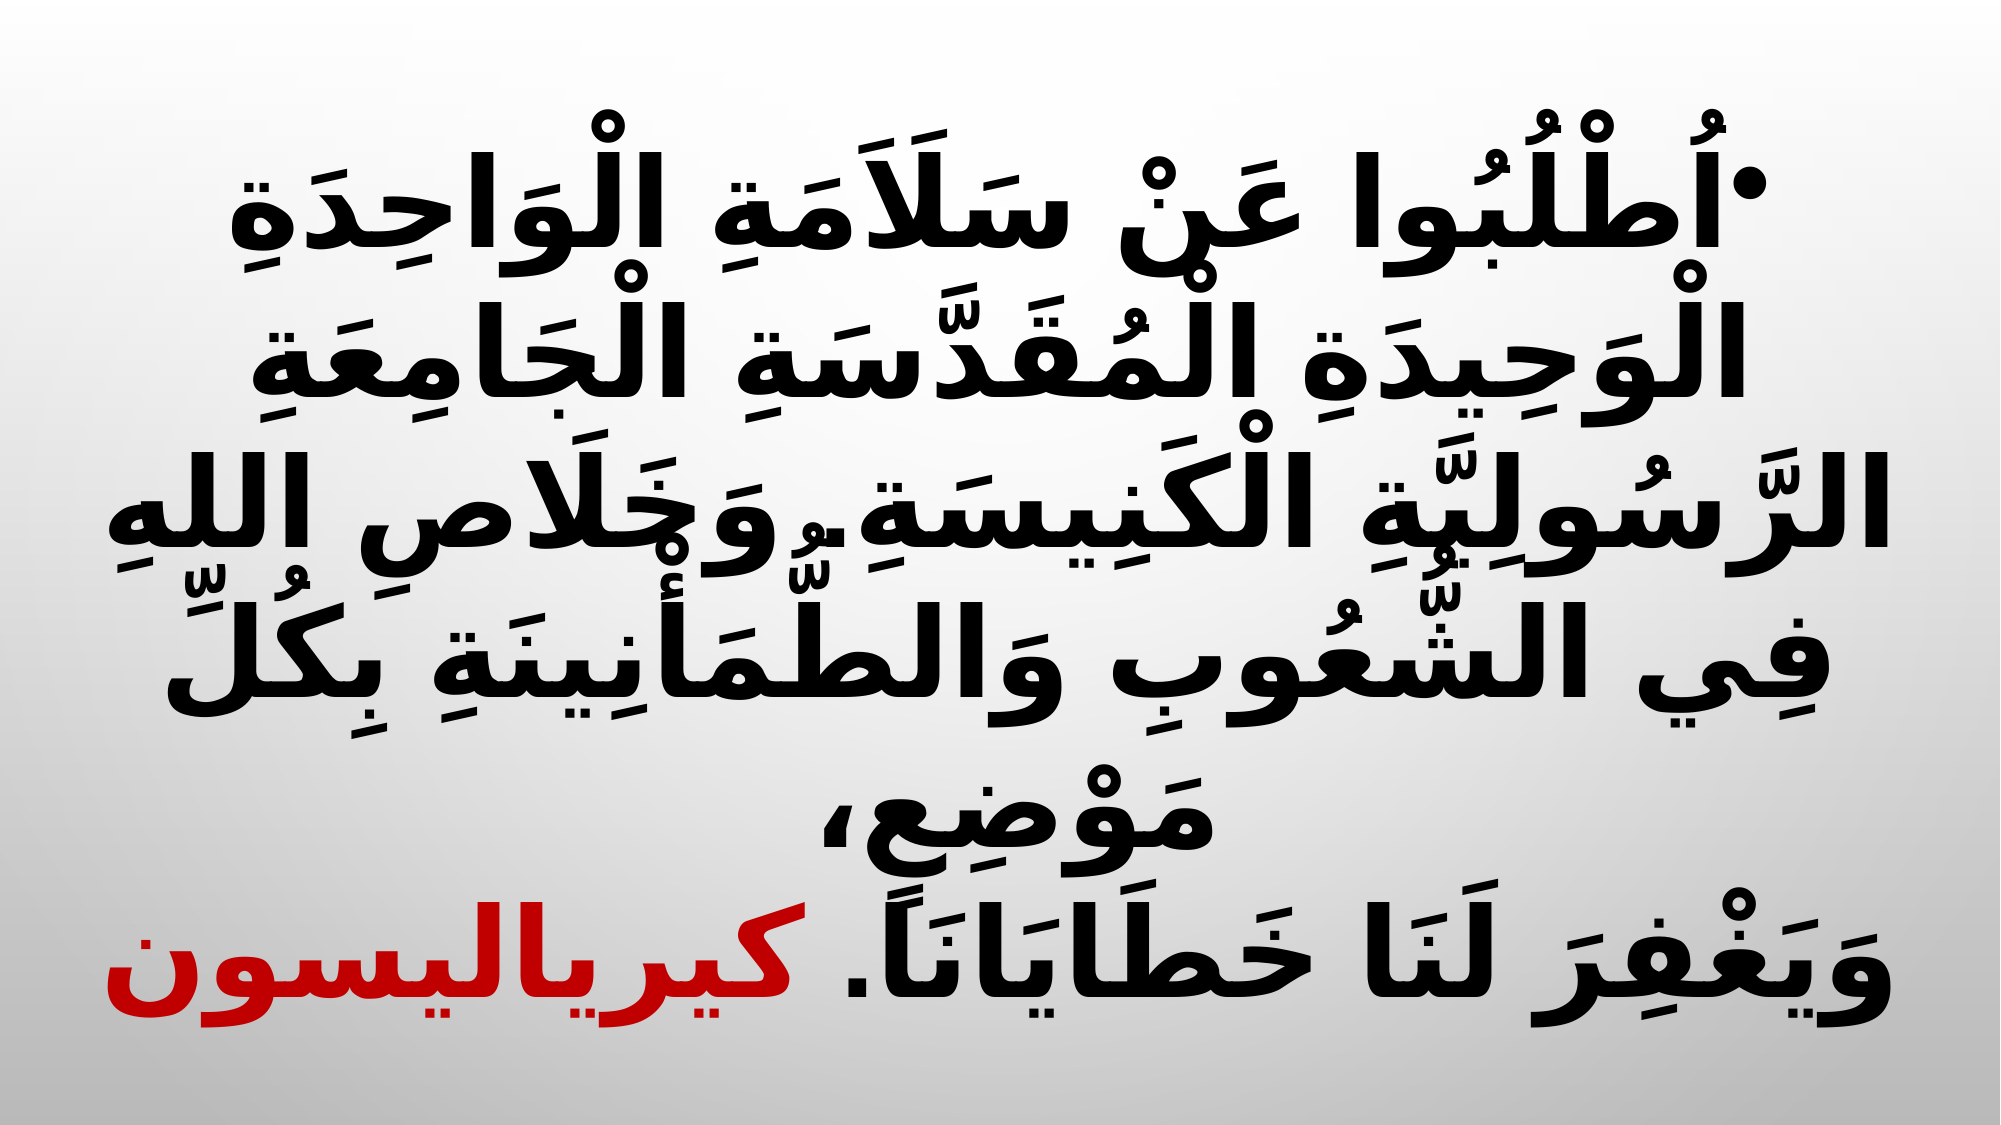

اُطْلُبُوا عَنْ سَلَاَمَةِ الْوَاحِدَةِ الْوَحِيدَةِ الْمُقَدَّسَةِ الْجَامِعَةِ الرَّسُولِيَّةِ الْكَنِيسَةِ. وَخَلَاصِ اللهِ فِي الشُّعُوبِ وَالطُّمَأْنِينَةِ بِكُلِّ مَوْضِعٍ،
وَيَغْفِرَ لَنَا خَطَايَانَا. كيرياليسون